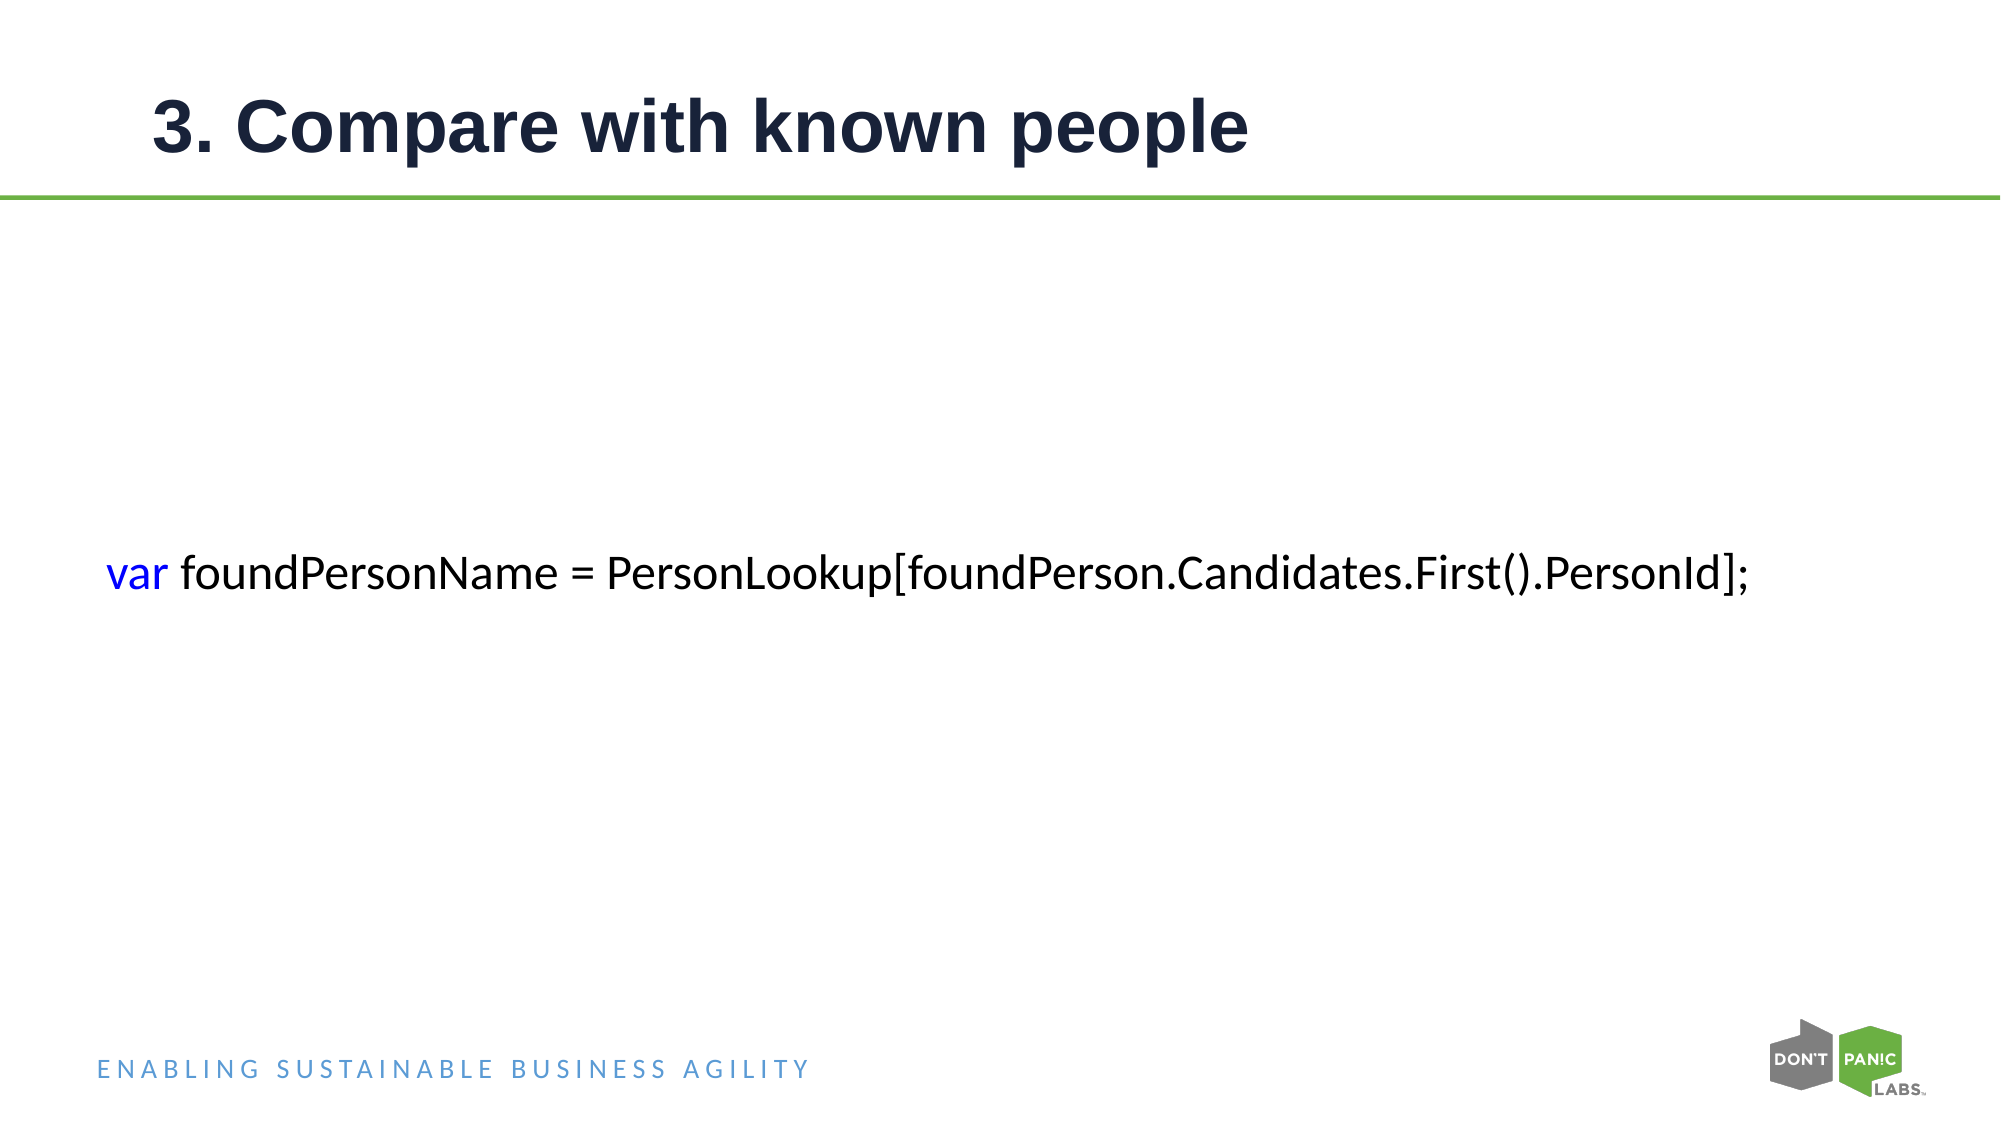

# 3. Compare with known people
var foundPersonName = PersonLookup[foundPerson.Candidates.First().PersonId];